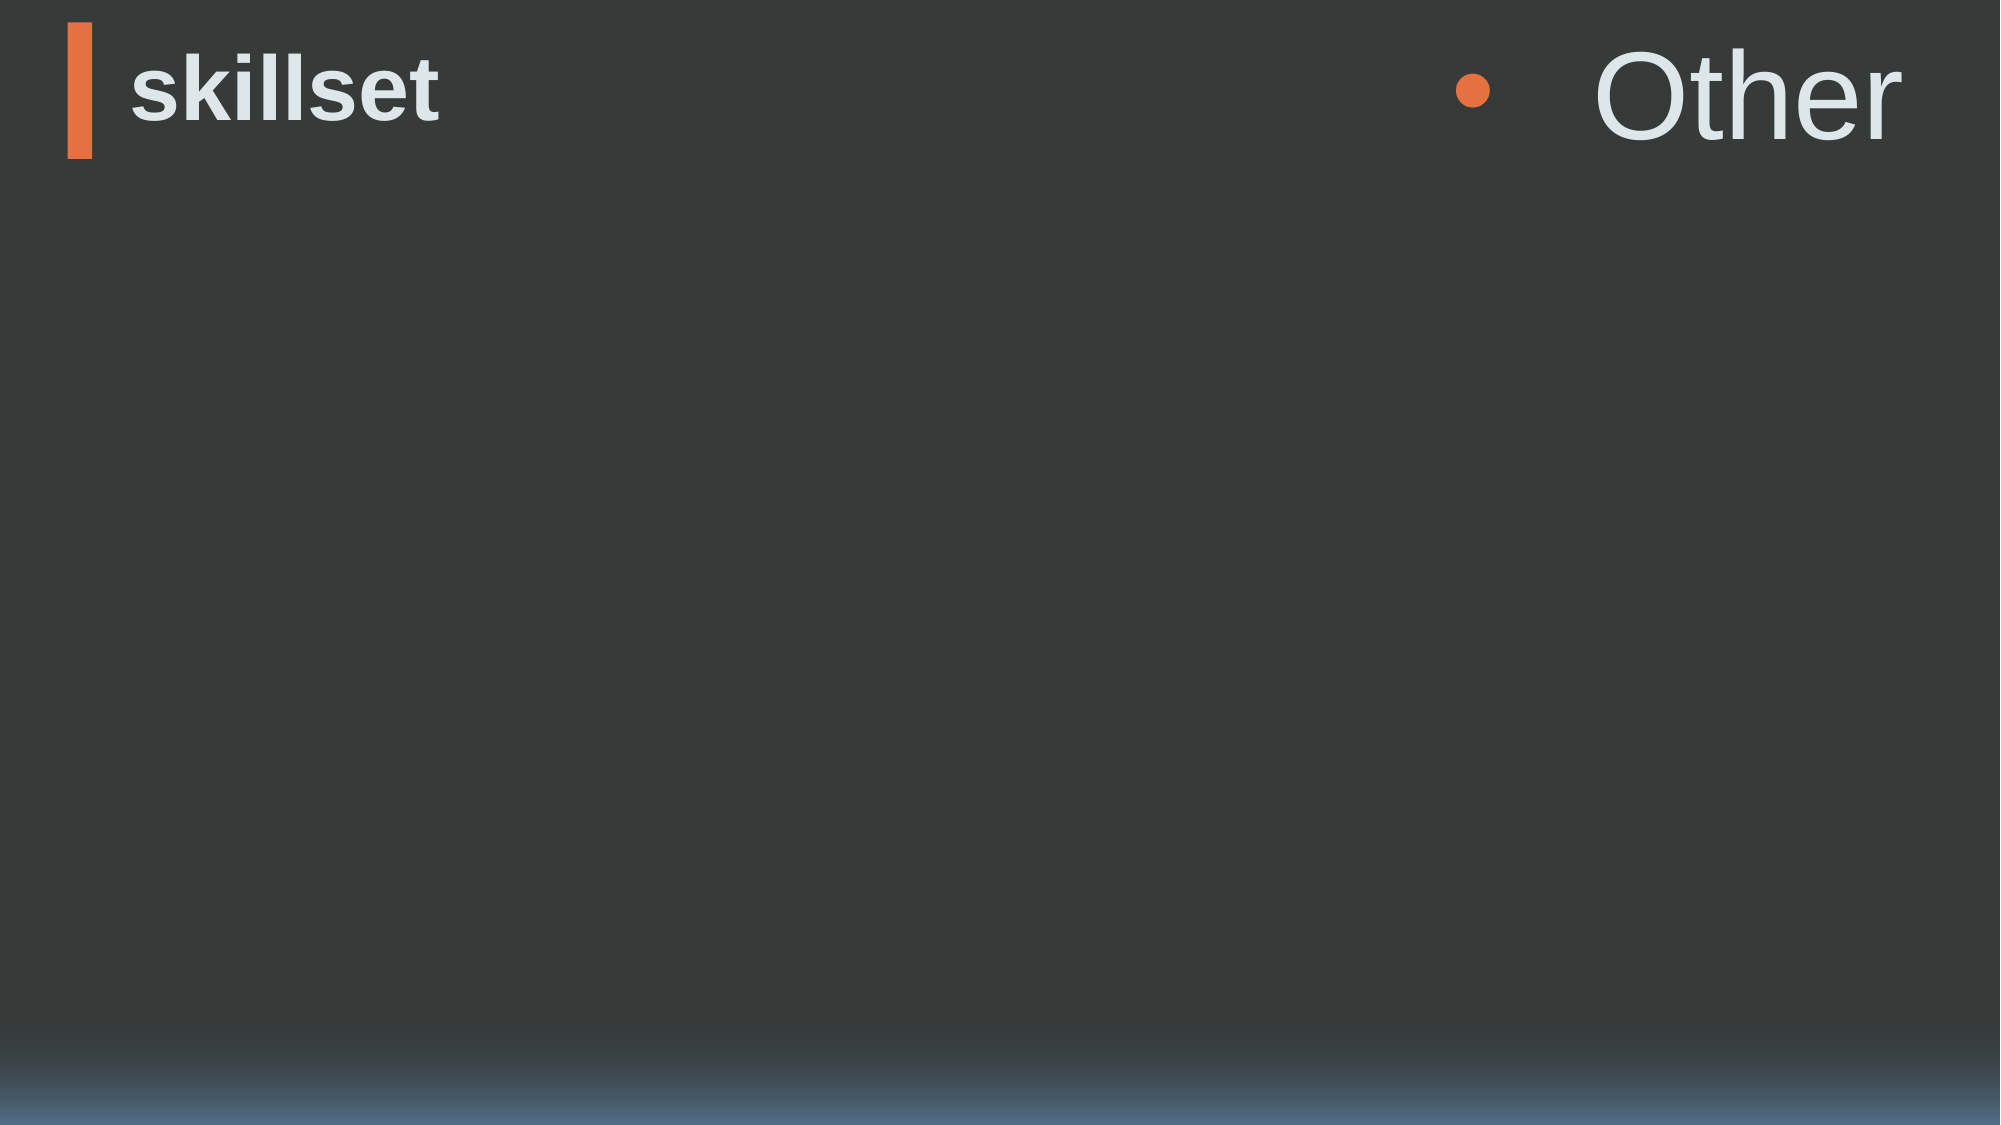

Programming
Design
Speaking
Other
# skillset
intro
skillset
I hope you…
at last